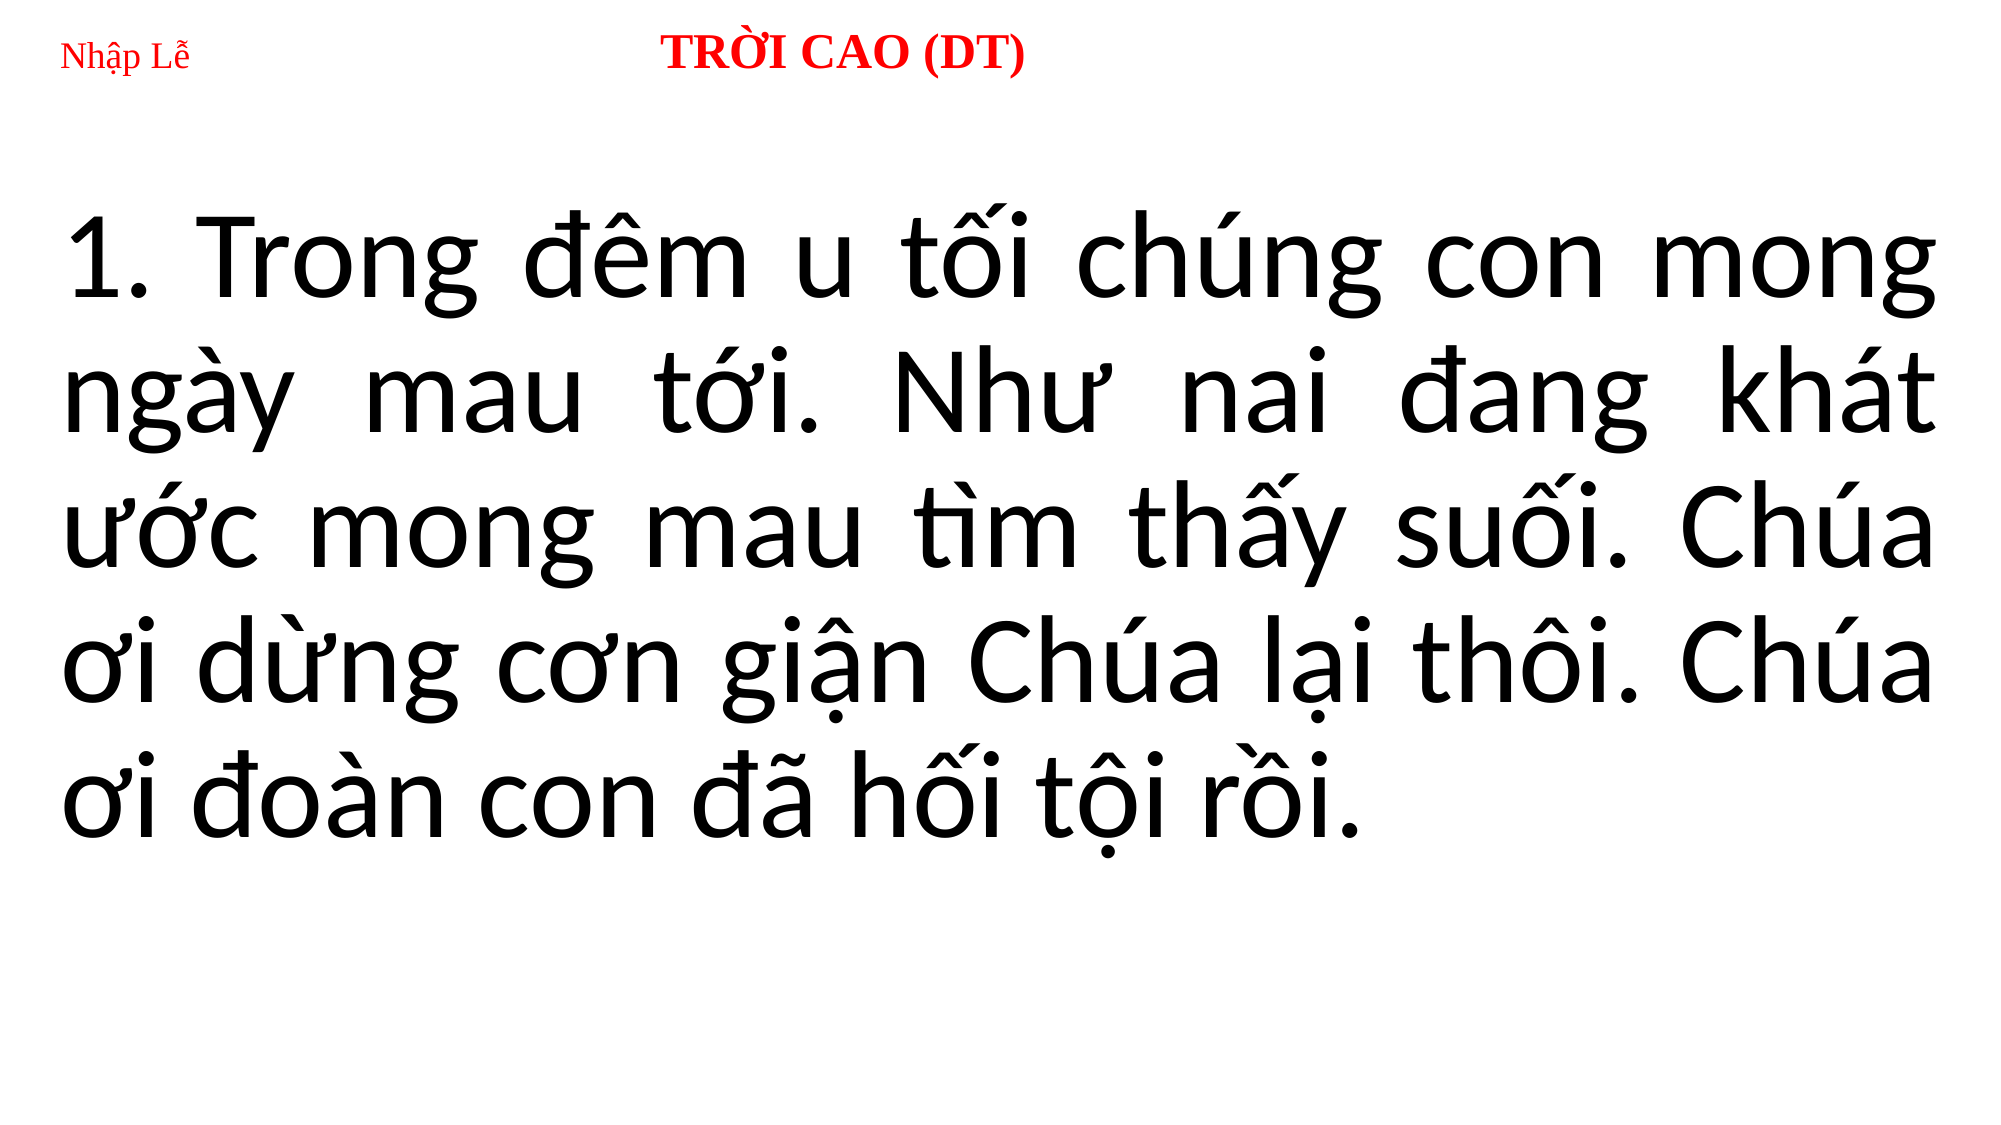

# Nhập Lễ                                            	TRỜI CAO (DT)
1. Trong đêm u tối chúng con mong ngày mau tới. Như nai đang khát ước mong mau tìm thấy suối. Chúa ơi dừng cơn giận Chúa lại thôi. Chúa ơi đoàn con đã hối tội rồi.